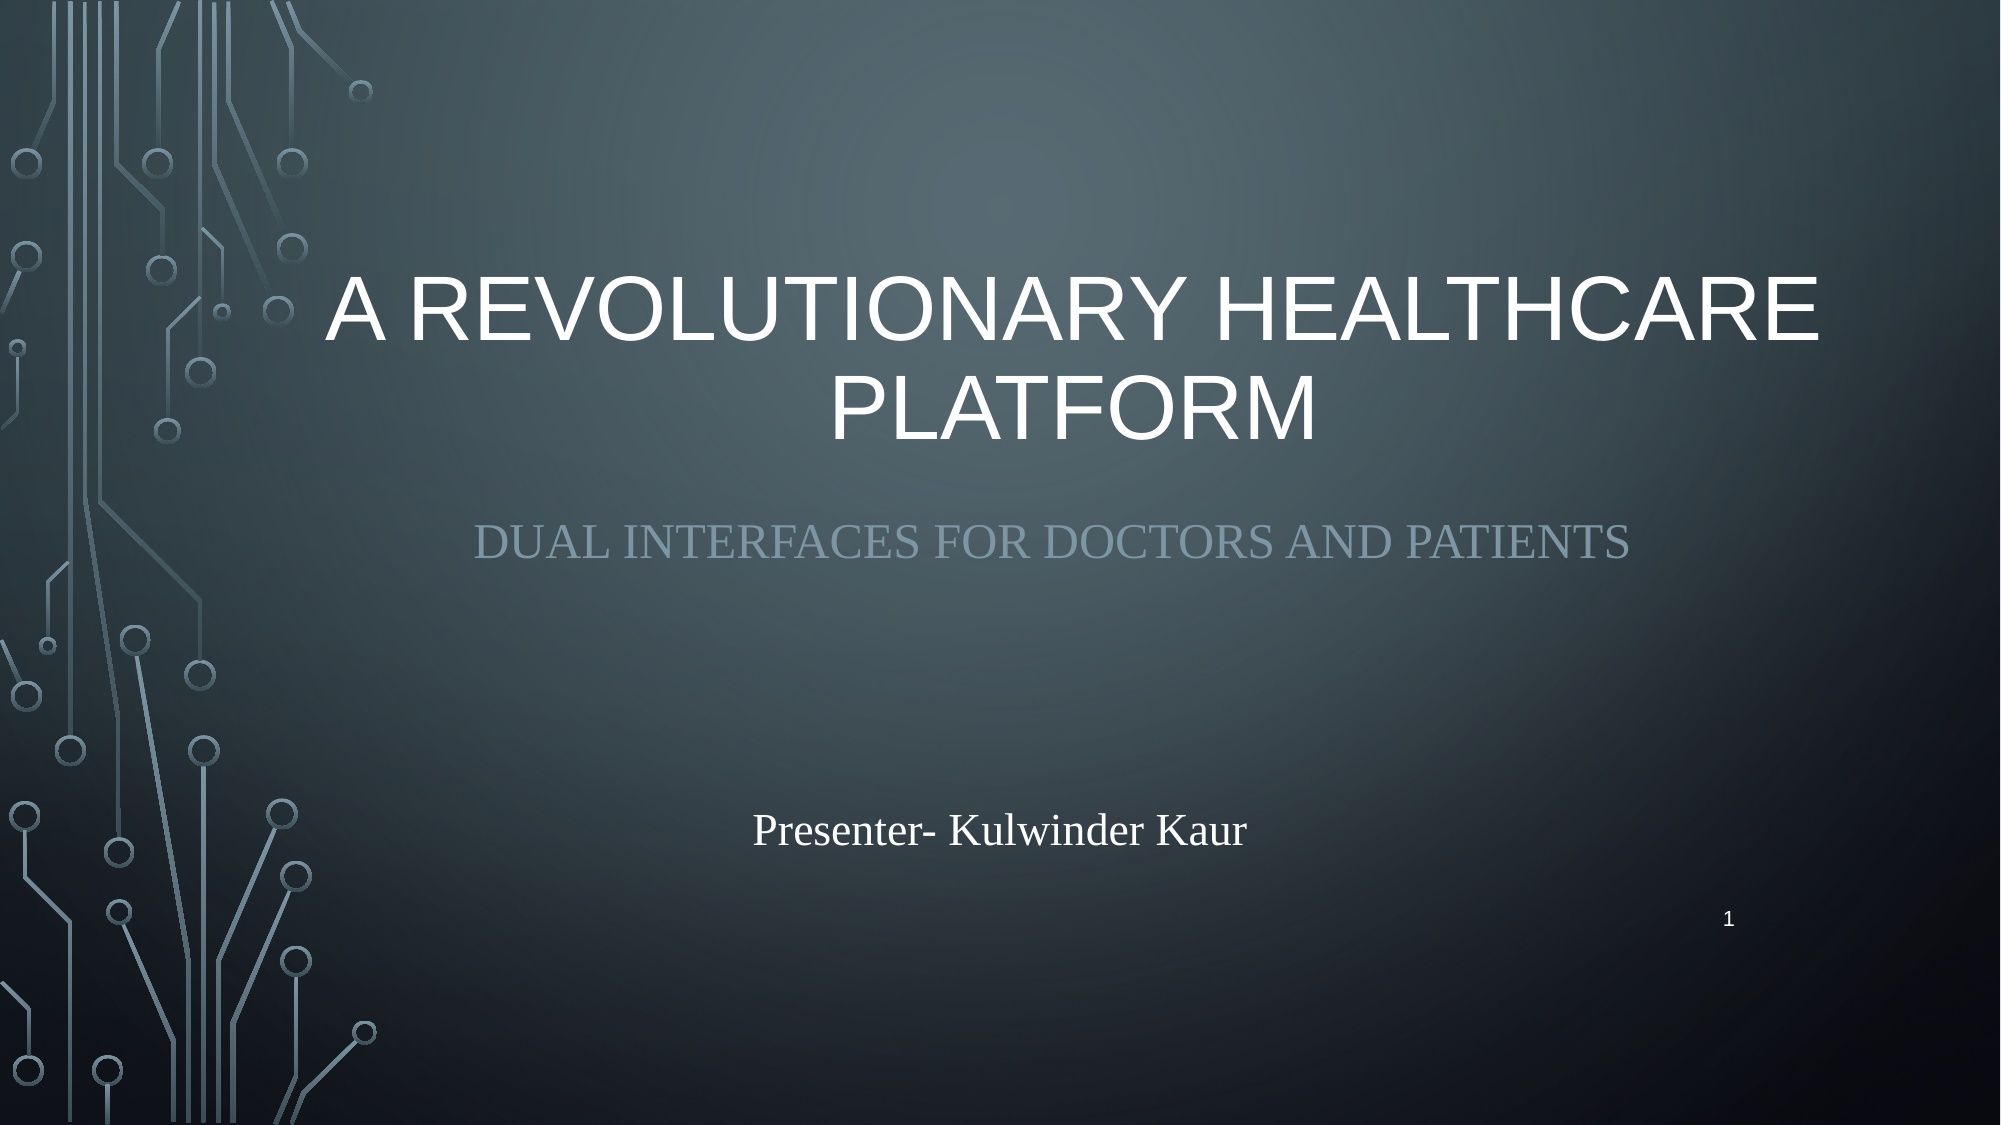

# A Revolutionary Healthcare Platform
Dual Interfaces for Doctors and Patients

Presenter- Kulwinder Kaur
1